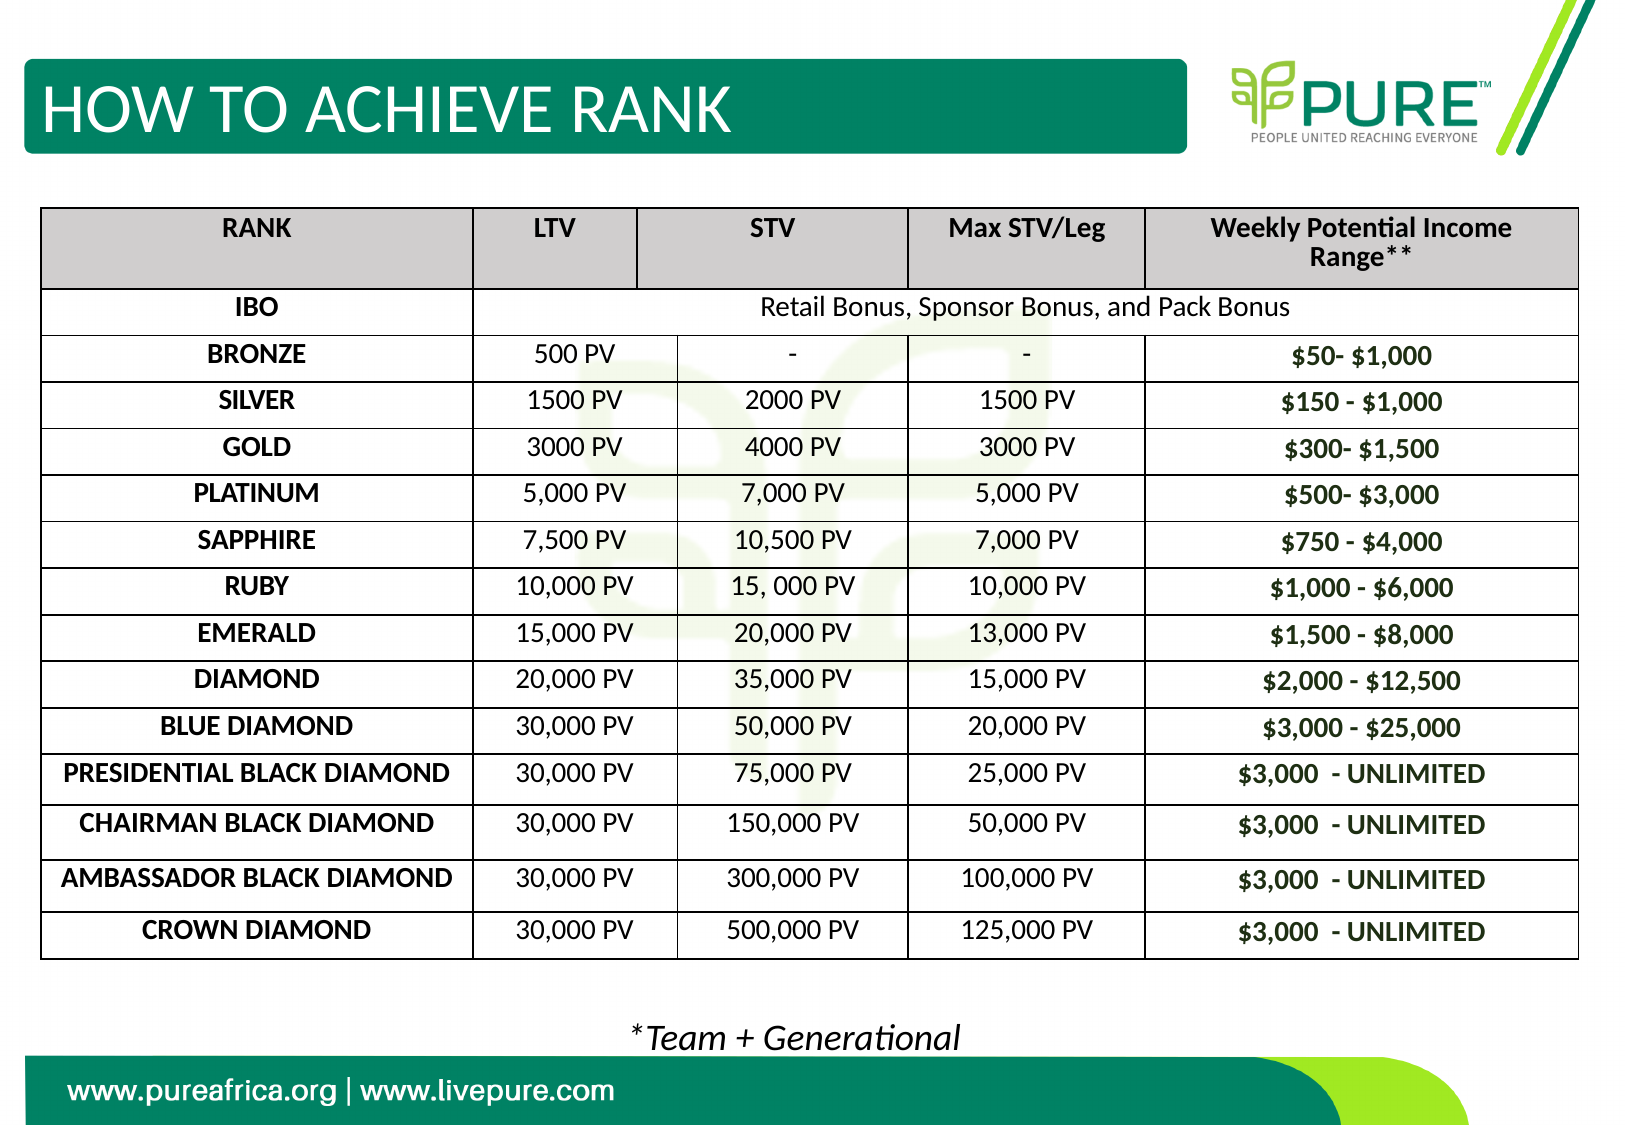

# HOW TO ACHIEVE RANK
| RANK | LTV | STV |  | Max STV/Leg | Weekly Potential Income Range\*\* |
| --- | --- | --- | --- | --- | --- |
| IBO | Retail Bonus, Sponsor Bonus, and Pack Bonus |  |  |  |  |
| BRONZE | 500 PV |  | - | - | $50- $1,000 |
| SILVER | 1500 PV |  | 2000 PV | 1500 PV | $150 - $1,000 |
| GOLD | 3000 PV |  | 4000 PV | 3000 PV | $300- $1,500 |
| PLATINUM | 5,000 PV |  | 7,000 PV | 5,000 PV | $500- $3,000 |
| SAPPHIRE | 7,500 PV |  | 10,500 PV | 7,000 PV | $750 - $4,000 |
| RUBY | 10,000 PV |  | 15, 000 PV | 10,000 PV | $1,000 - $6,000 |
| EMERALD | 15,000 PV |  | 20,000 PV | 13,000 PV | $1,500 - $8,000 |
| DIAMOND | 20,000 PV |  | 35,000 PV | 15,000 PV | $2,000 - $12,500 |
| BLUE DIAMOND | 30,000 PV |  | 50,000 PV | 20,000 PV | $3,000 - $25,000 |
| PRESIDENTIAL BLACK DIAMOND | 30,000 PV |  | 75,000 PV | 25,000 PV | $3,000 - UNLIMITED |
| CHAIRMAN BLACK DIAMOND | 30,000 PV |  | 150,000 PV | 50,000 PV | $3,000 - UNLIMITED |
| AMBASSADOR BLACK DIAMOND | 30,000 PV |  | 300,000 PV | 100,000 PV | $3,000 - UNLIMITED |
| CROWN DIAMOND | 30,000 PV |  | 500,000 PV | 125,000 PV | $3,000 - UNLIMITED |
*Team + Generational